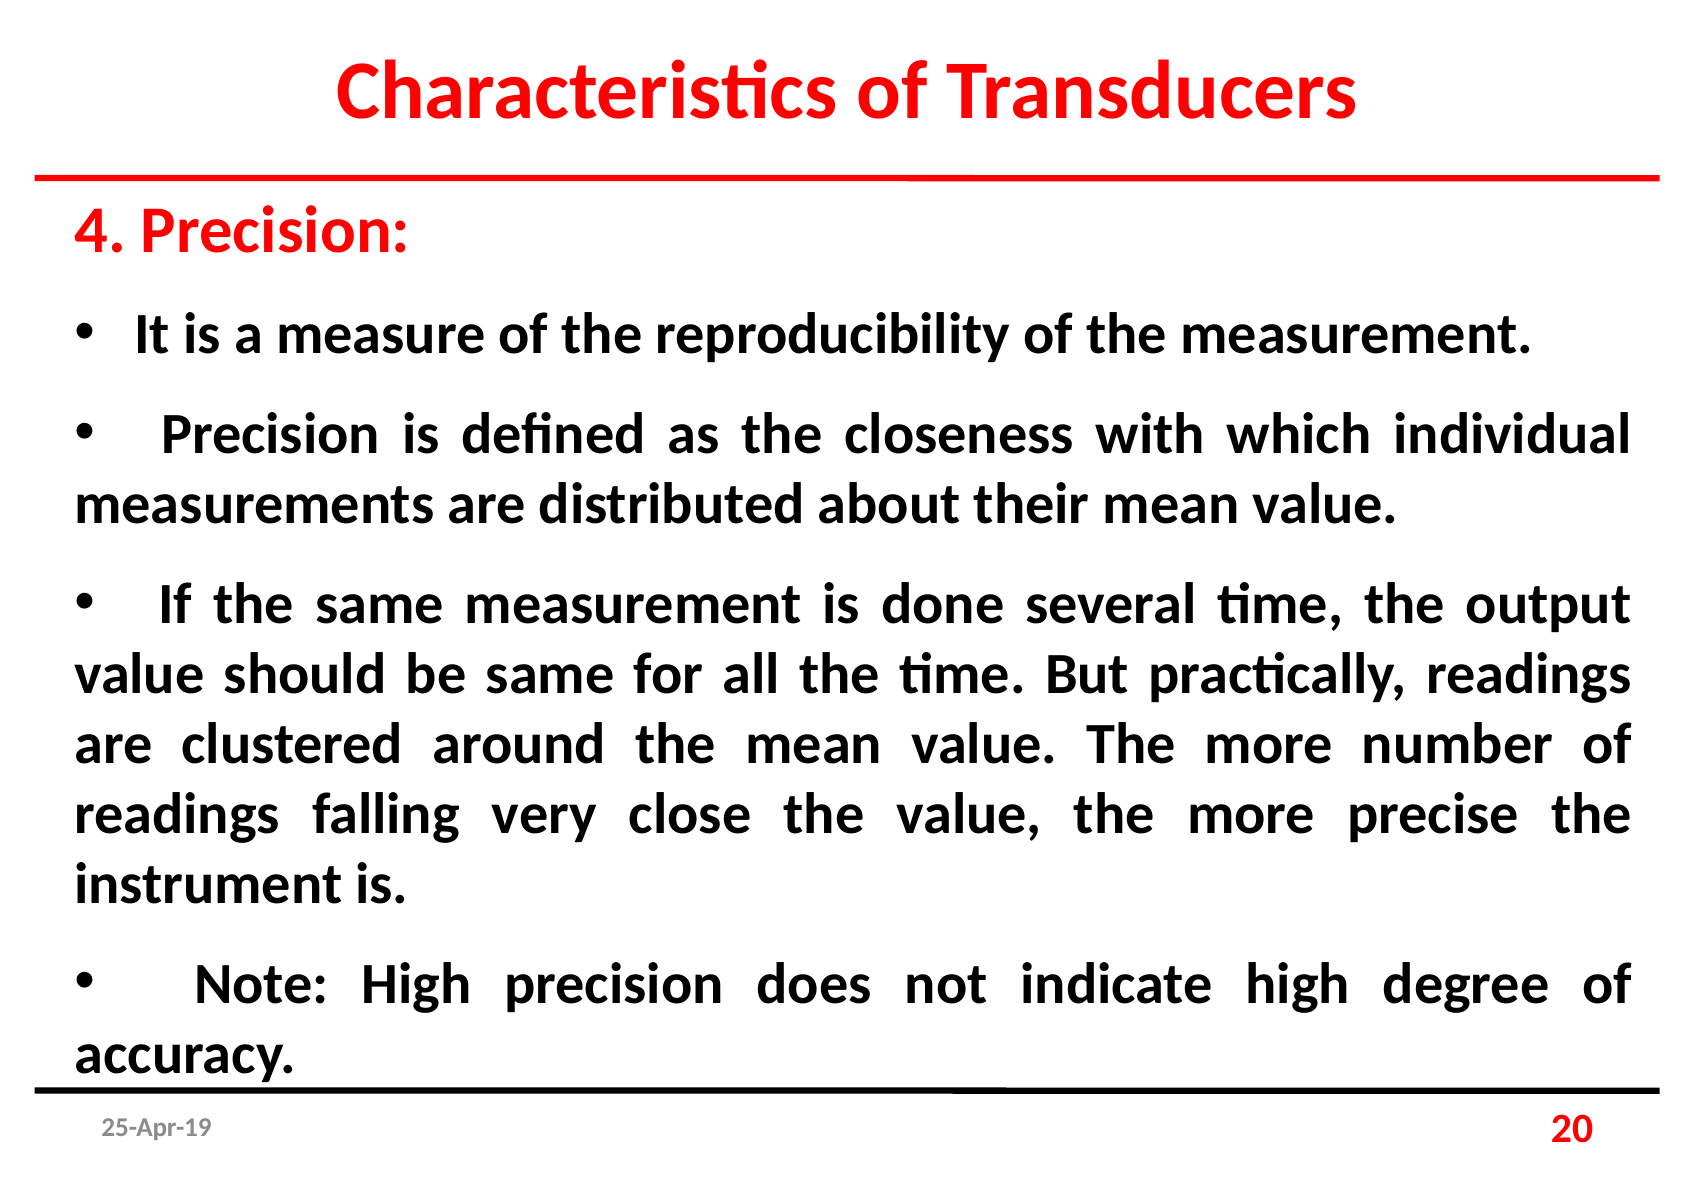

Characteristics of Transducers
4. Precision:

   It is a measure of the reproducibility of the measurement.

   Precision is defined as the closeness with which individual measurements are distributed about their mean value.

   If the same measurement is done several time, the output value should be same for all the time. But practically, readings are clustered around the mean value. The more number of readings falling very close the value, the more precise the instrument is.

   Note: High precision does not indicate high degree of accuracy.
25-Apr-19
20